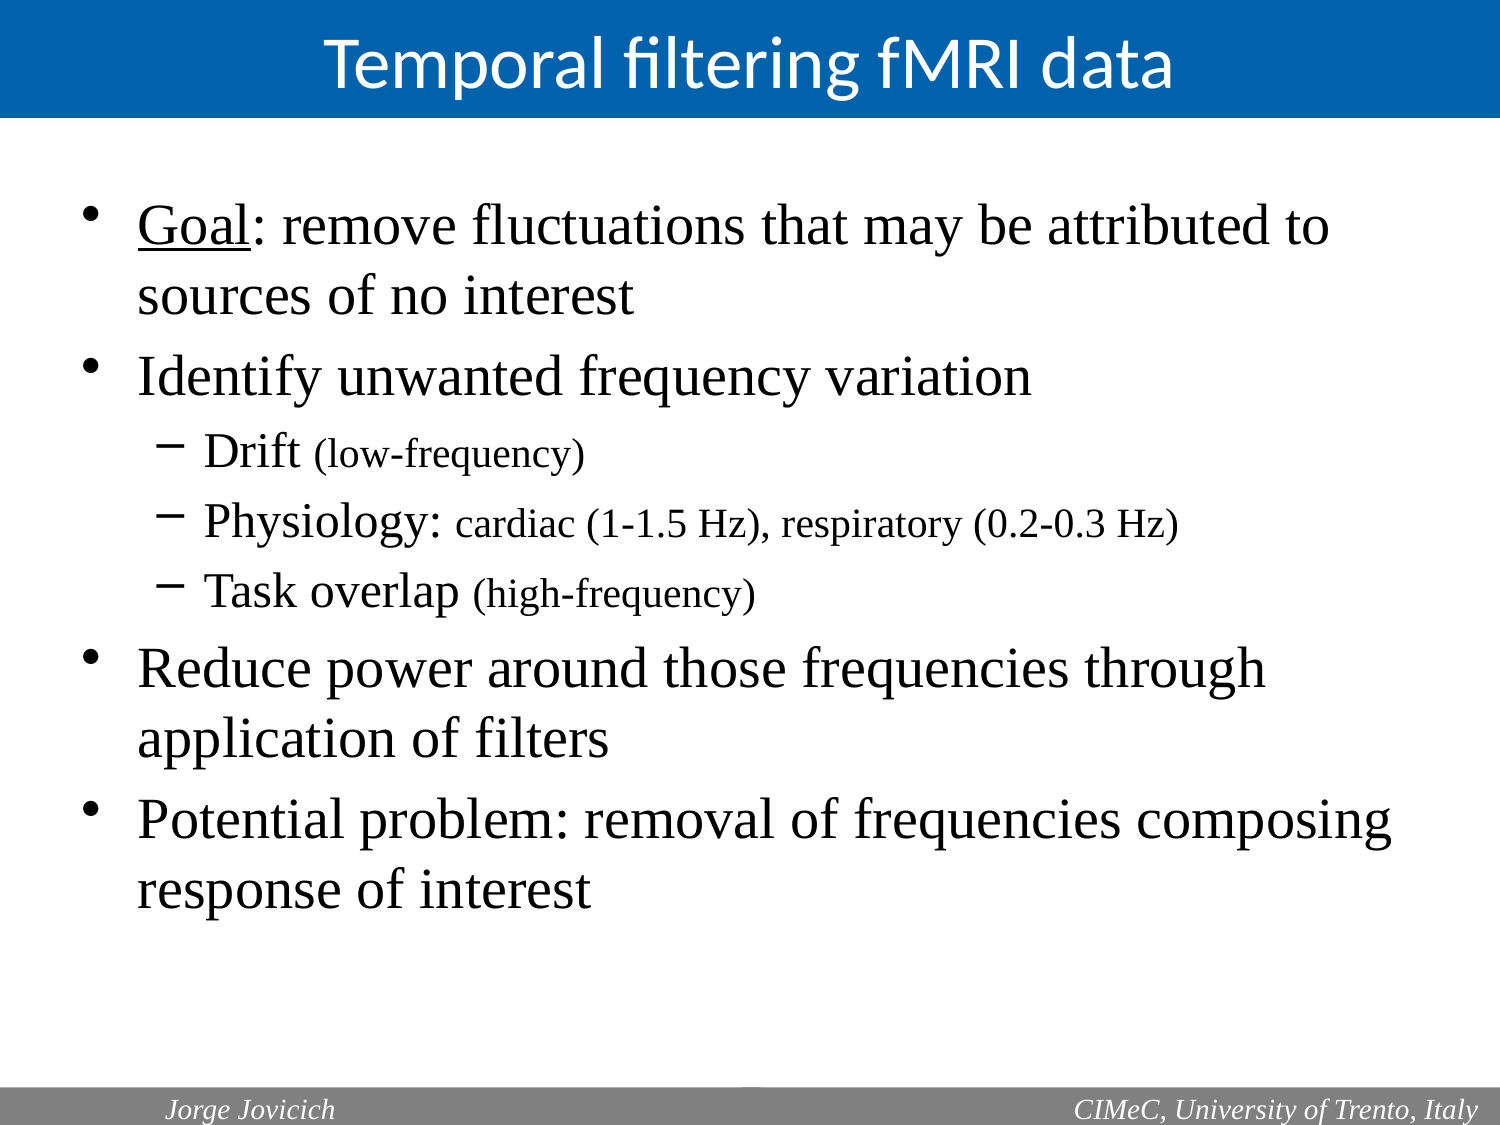

Temporal filtering fMRI data
Goal: remove fluctuations that may be attributed to sources of no interest
Identify unwanted frequency variation
Drift (low-frequency)
Physiology: cardiac (1-1.5 Hz), respiratory (0.2-0.3 Hz)
Task overlap (high-frequency)
Reduce power around those frequencies through application of filters
Potential problem: removal of frequencies composing response of interest

Jorge Jovicich,
	Jorge Jovicich
     CIMeC, University of Trento, Italy